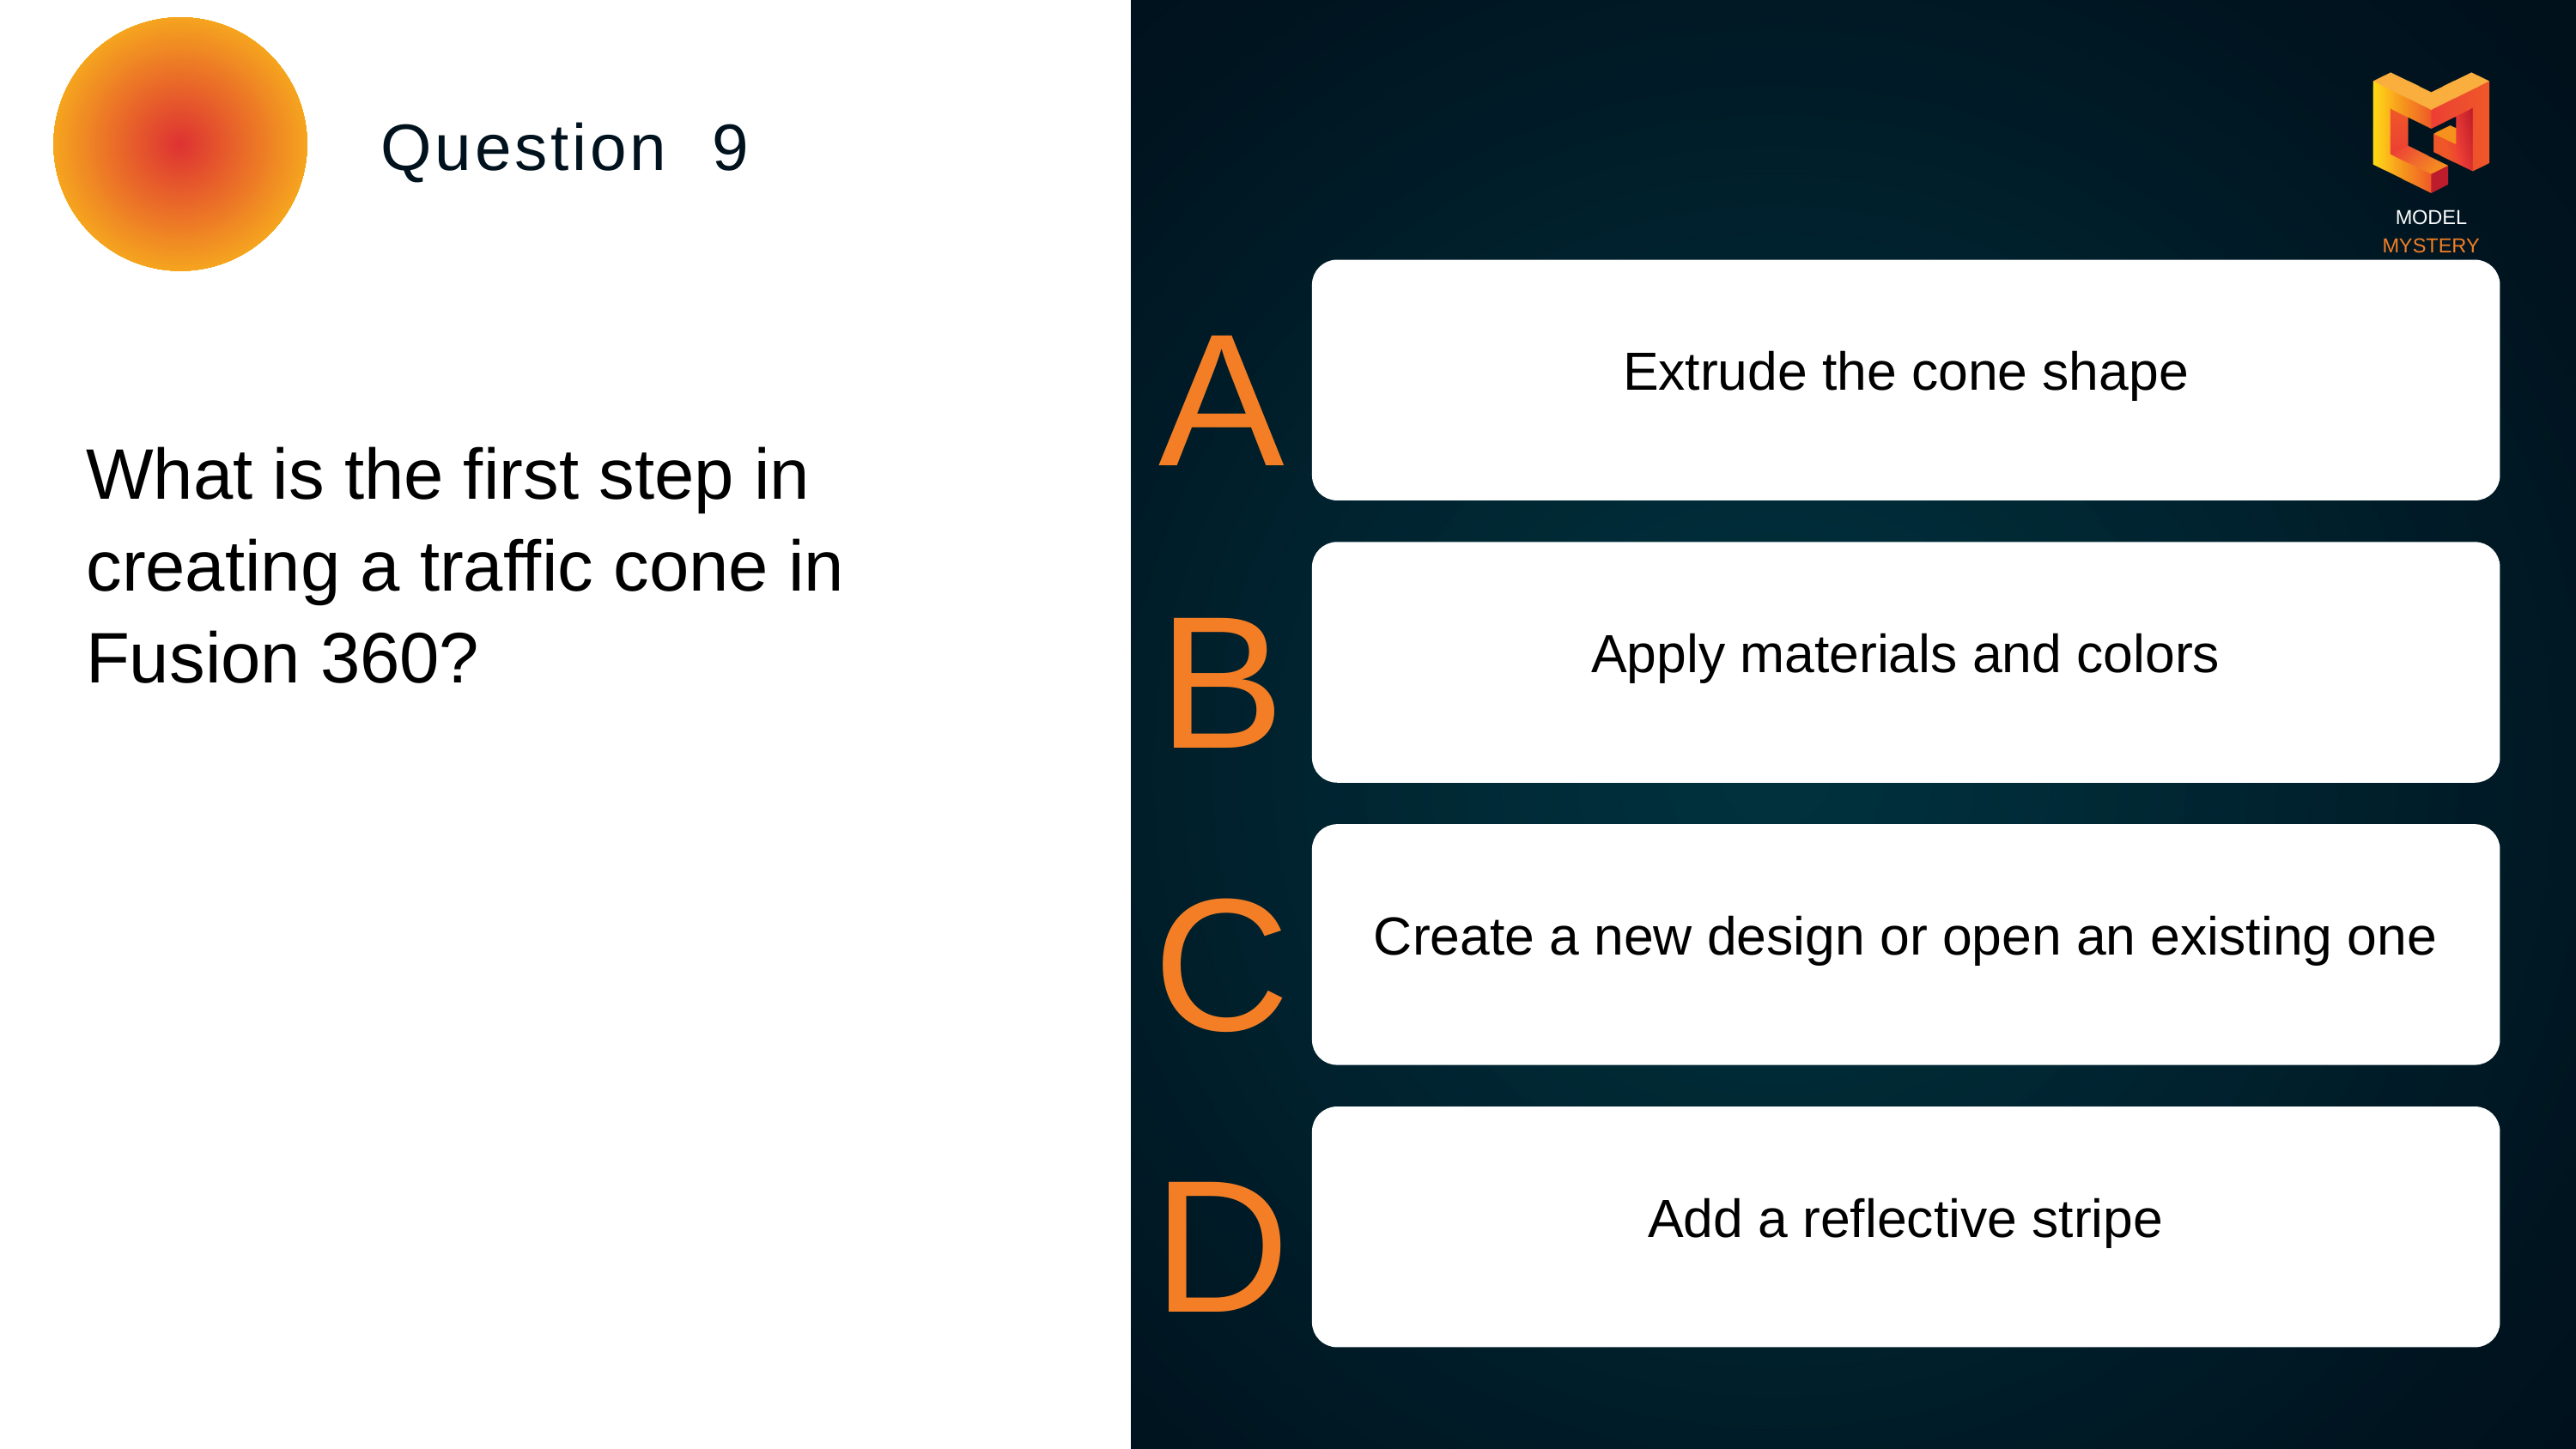

MODEL MYSTERY
Question  9
A

Extrude the cone shape
What is the first step in creating a traffic cone in Fusion 360?
B

Apply materials and colors
C

Create a new design or open an existing one
D

Add a reflective stripe